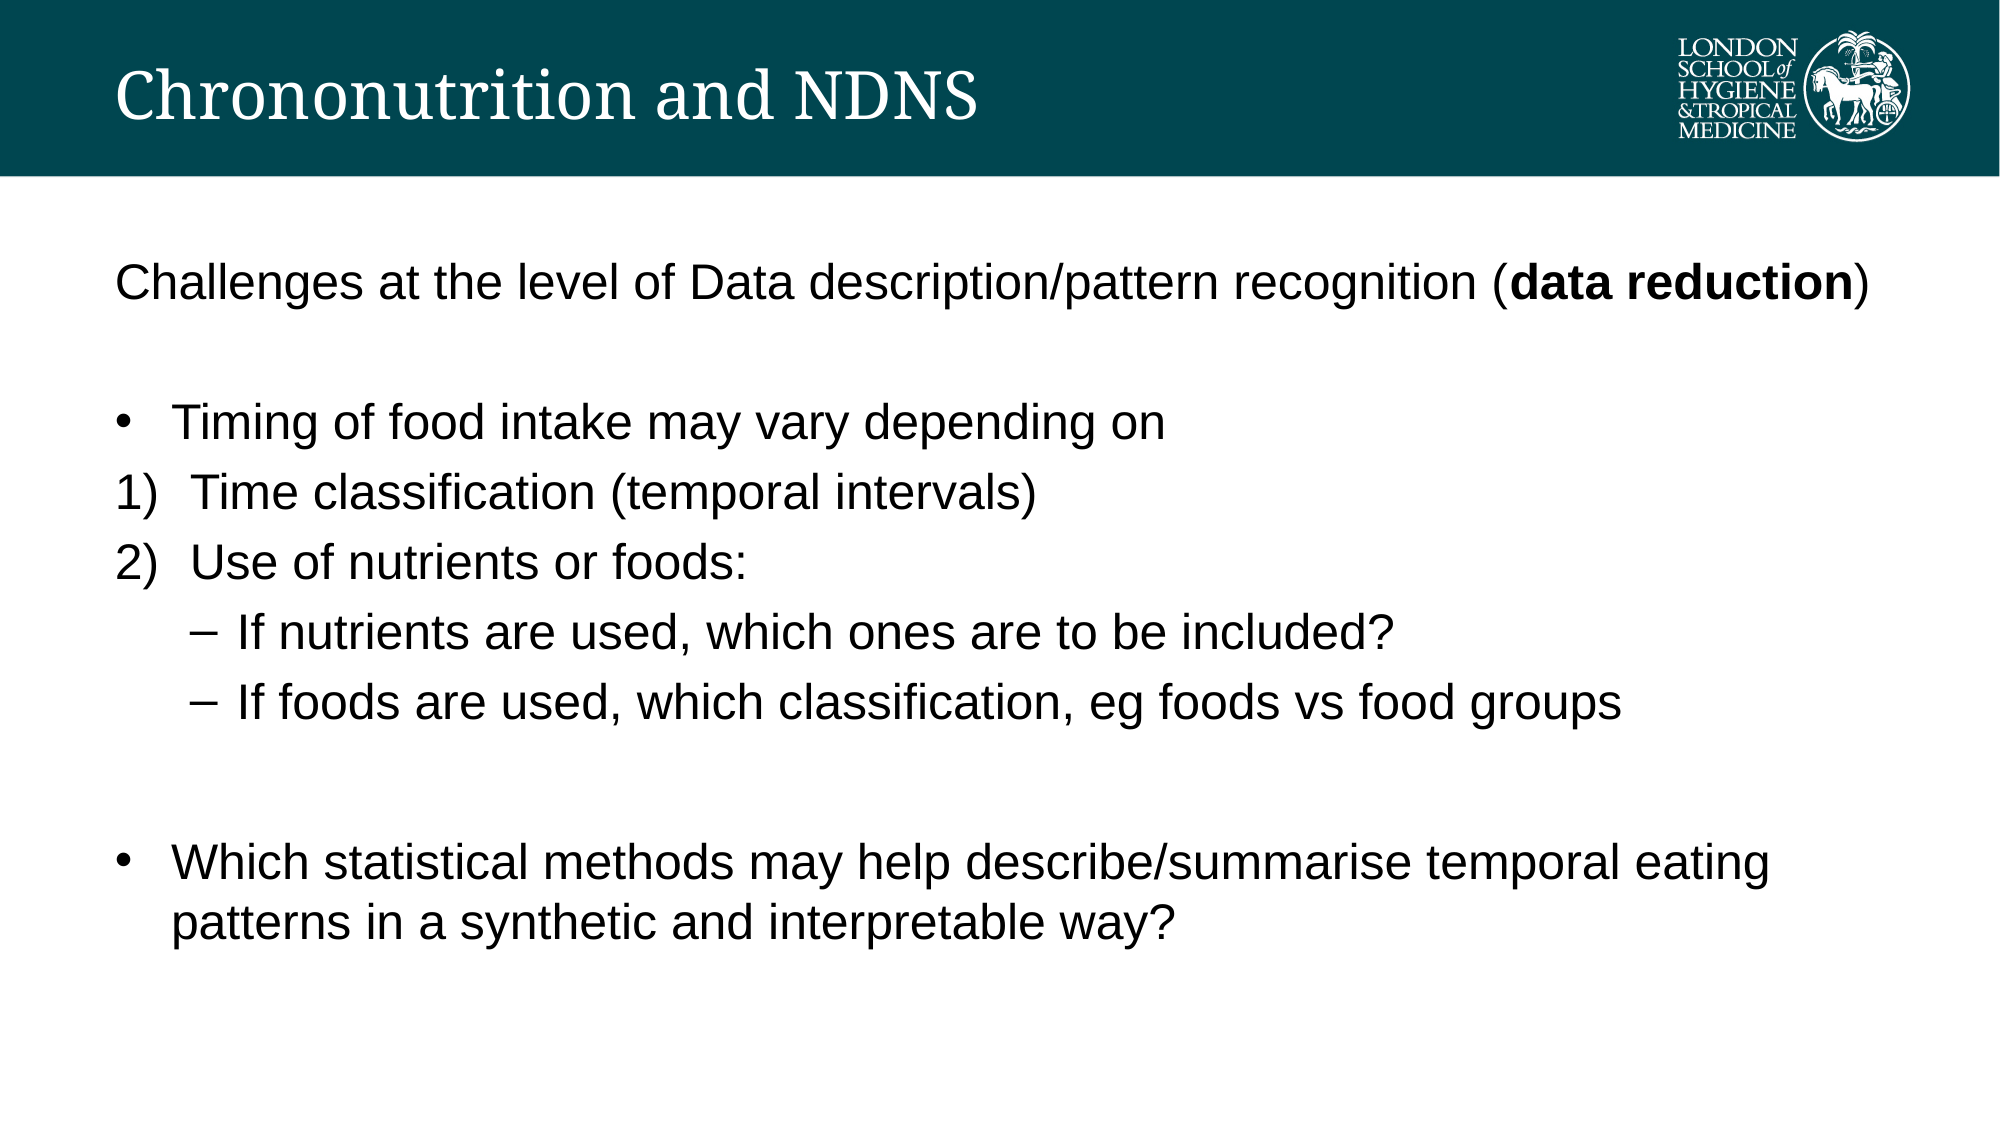

# Chrononutrition and NDNS
Challenges at the level of Data description/pattern recognition (data reduction)

Timing of food intake may vary depending on
Time classification (temporal intervals)
Use of nutrients or foods:
If nutrients are used, which ones are to be included?
If foods are used, which classification, eg foods vs food groups

Which statistical methods may help describe/summarise temporal eating patterns in a synthetic and interpretable way?